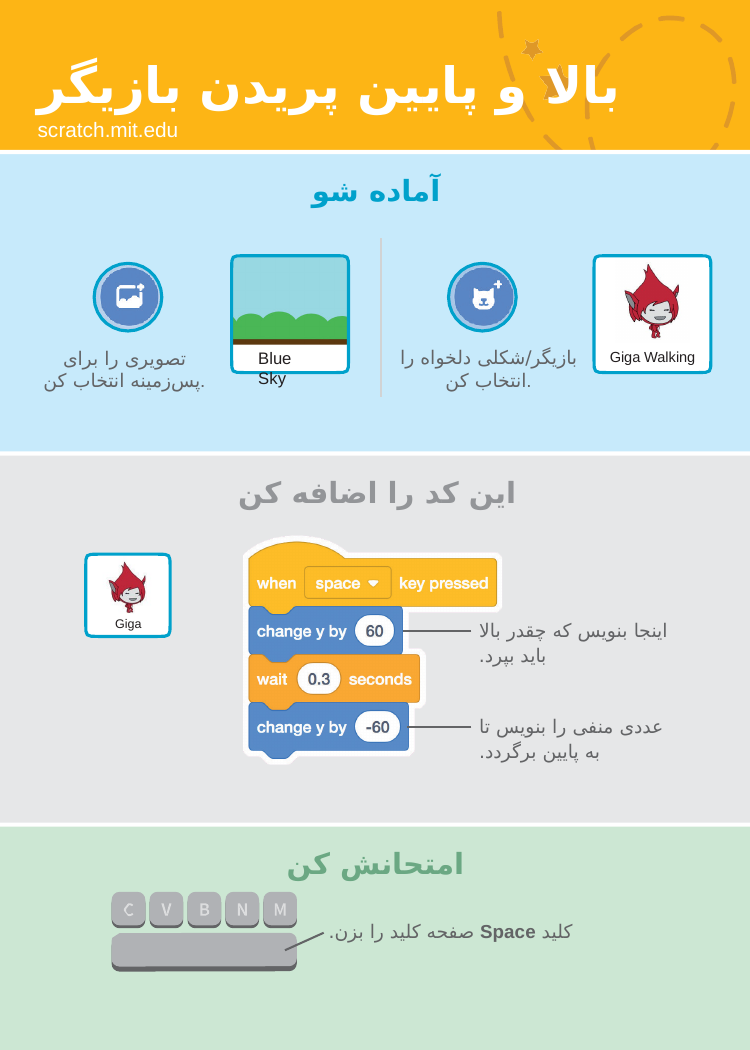

# بالا و پایین پریدن بازیگر
scratch.mit.edu

آماده شو

بازیگر/شکلی دلخواه را انتخاب کن.
تصویری را برای پس‌زمینه انتخاب کن.
Blue Sky
Giga Walking

این کد را اضافه کن

Giga
اینجا بنویس که چقدر بالا باید بپرد.

عددی منفی را بنویس تا به پایین برگردد.

امتحانش کن

کلید Space صفحه کلید را بزن.